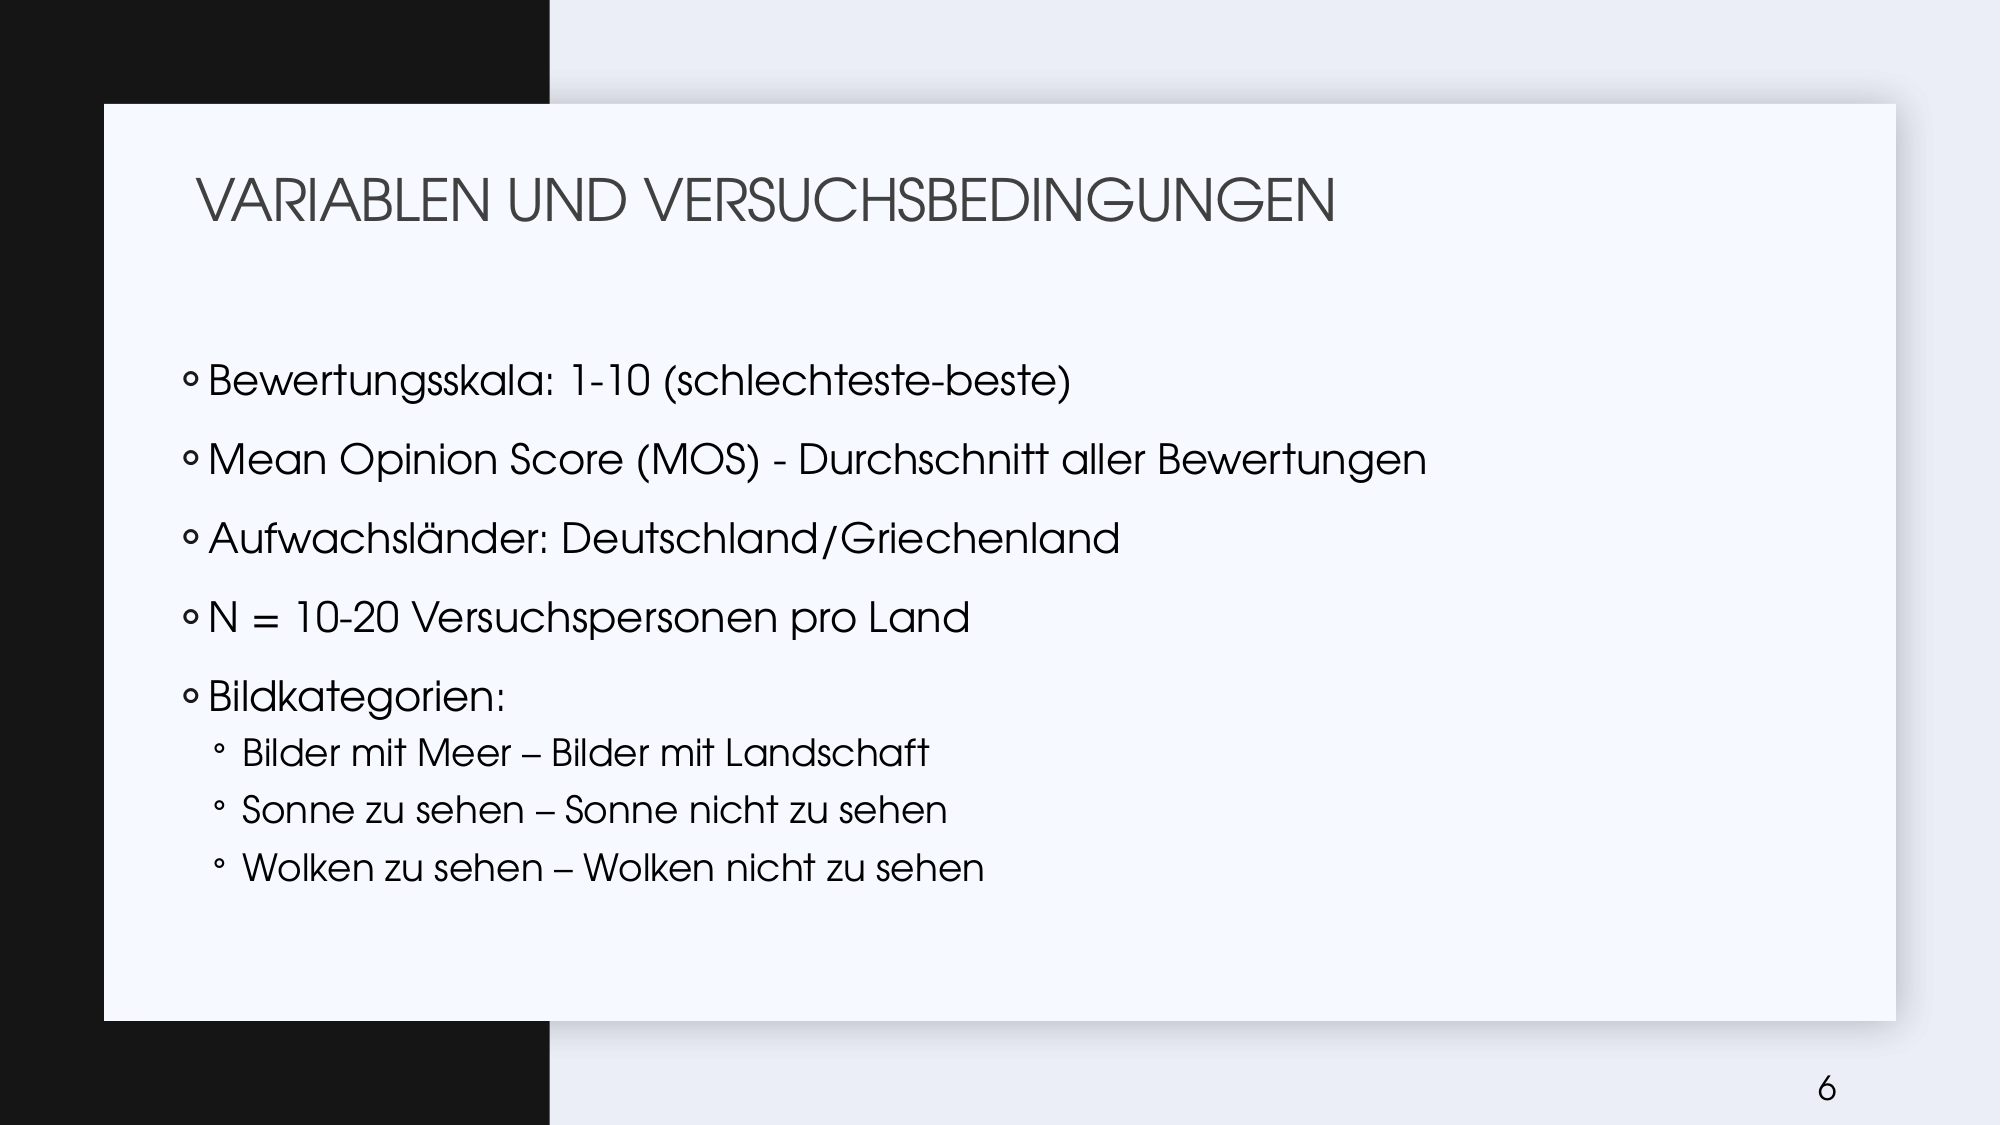

# Variablen und Versuchsbedingungen
Bewertungsskala: 1-10 (schlechteste-beste)
Mean Opinion Score (MOS) - Durchschnitt aller Bewertungen
Aufwachsländer: Deutschland/Griechenland
N = 10-20 Versuchspersonen pro Land
Bildkategorien:
Bilder mit Meer – Bilder mit Landschaft
Sonne zu sehen – Sonne nicht zu sehen
Wolken zu sehen – Wolken nicht zu sehen

6